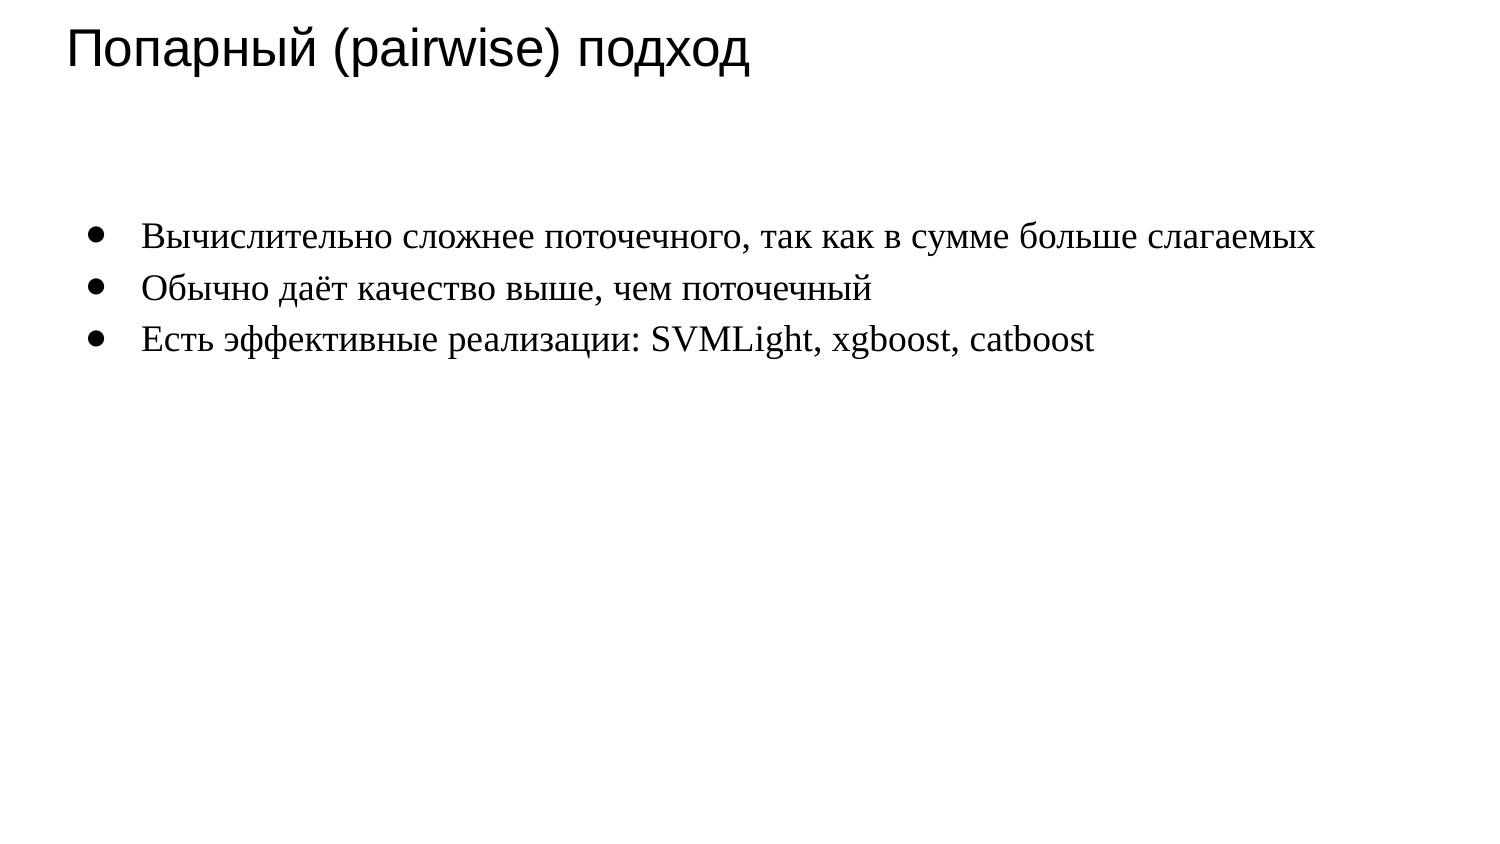

# Попарный (pairwise) подход
Вычислительно сложнее поточечного, так как в сумме больше слагаемых
Обычно даёт качество выше, чем поточечный
Есть эффективные реализации: SVMLight, xgboost, catboost